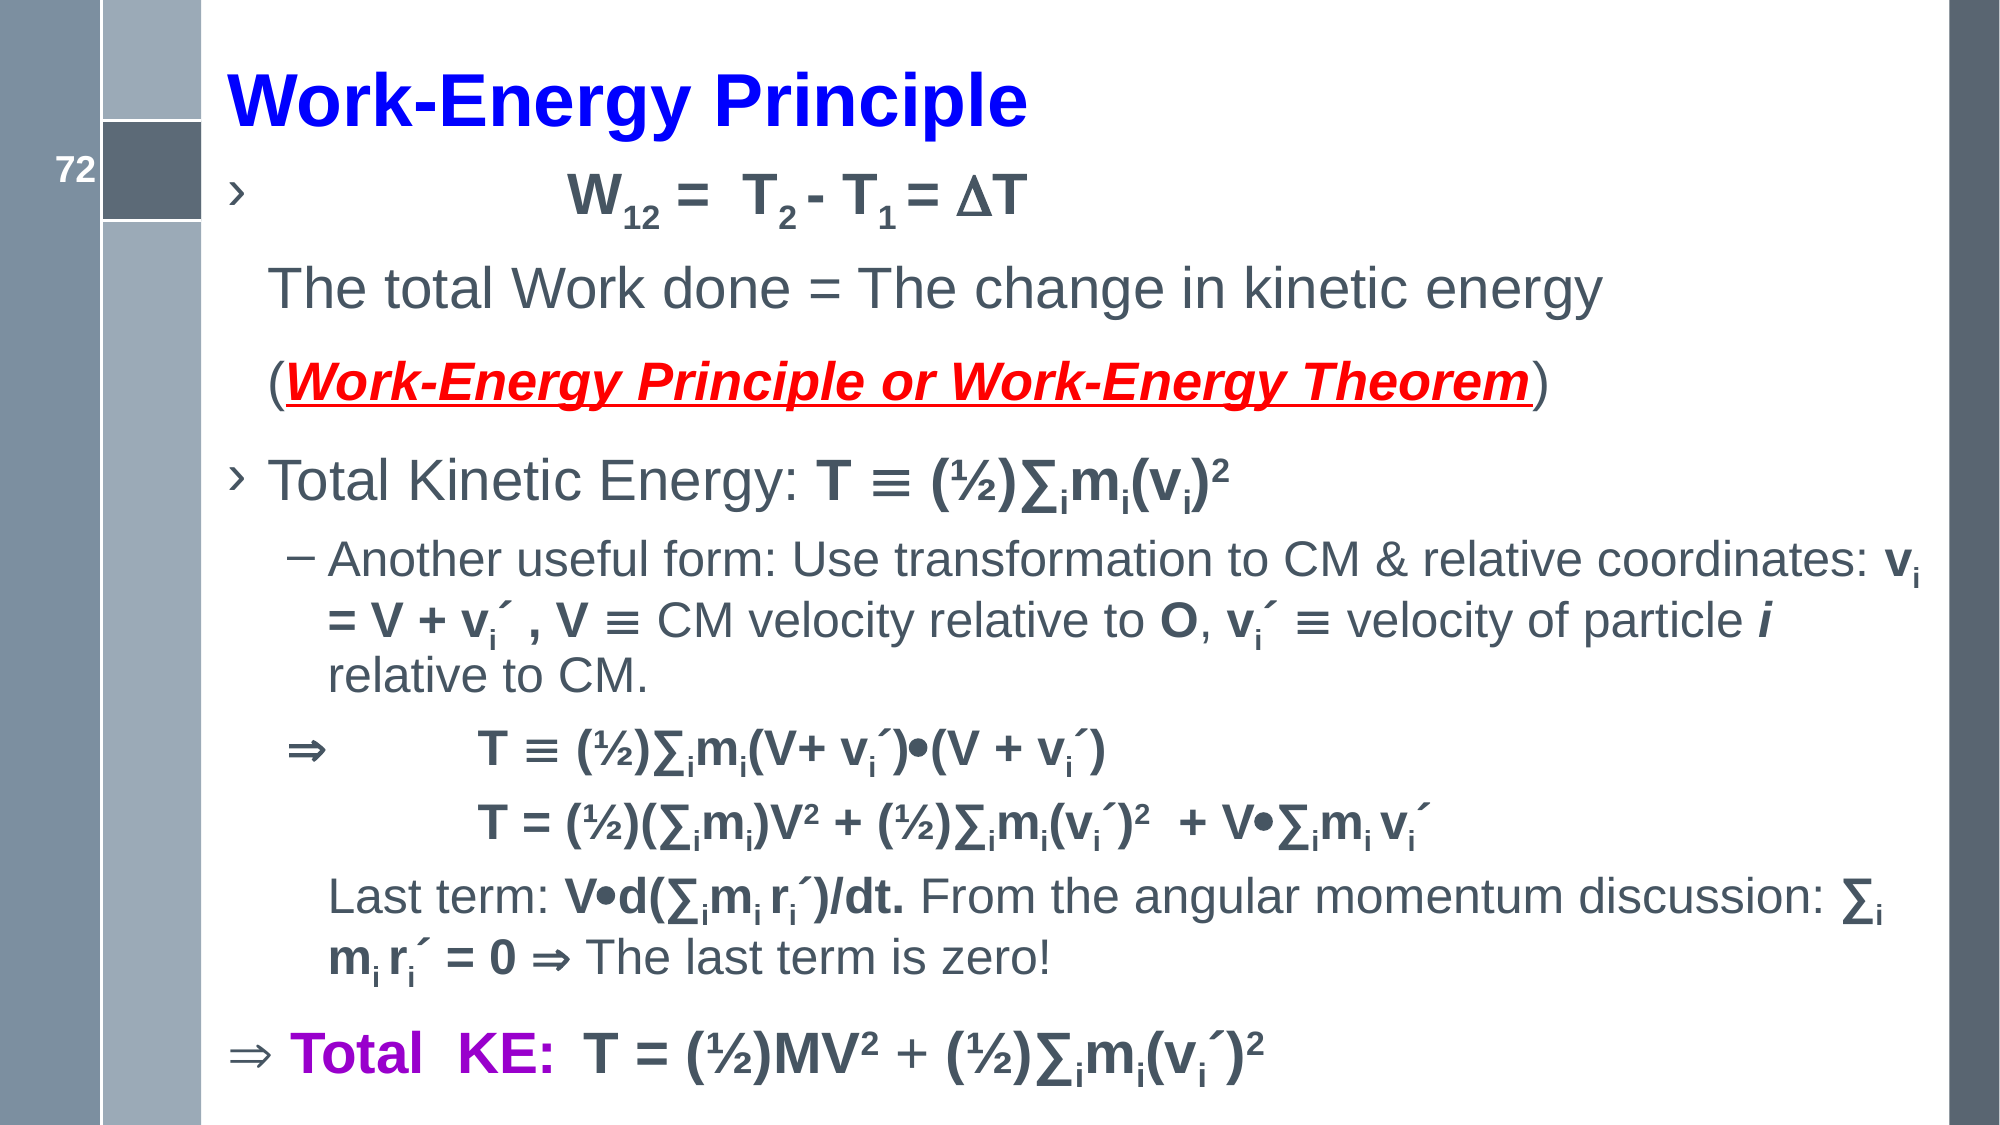

# Work-Energy Principle
		W12 =  T2 - T1 = ΔT
	The total Work done = The change in kinetic energy
	(Work-Energy Principle or Work-Energy Theorem)
Total Kinetic Energy: T ≡ (½)∑imi(vi)2
Another useful form: Use transformation to CM & relative coordinates: vi = V + vi´ , V ≡ CM velocity relative to O, vi´ ≡ velocity of particle i relative to CM.
⇒ 	T ≡ (½)∑imi(V+ vi´)•(V + vi´)
		T = (½)(∑imi)V2 + (½)∑imi(vi´)2  + V•∑imi vi´
	Last term: V•d(∑imi ri´)/dt. From the angular momentum discussion: ∑i mi ri´ = 0 ⇒ The last term is zero!
⇒ Total  KE:	 T = (½)MV2 + (½)∑imi(vi´)2